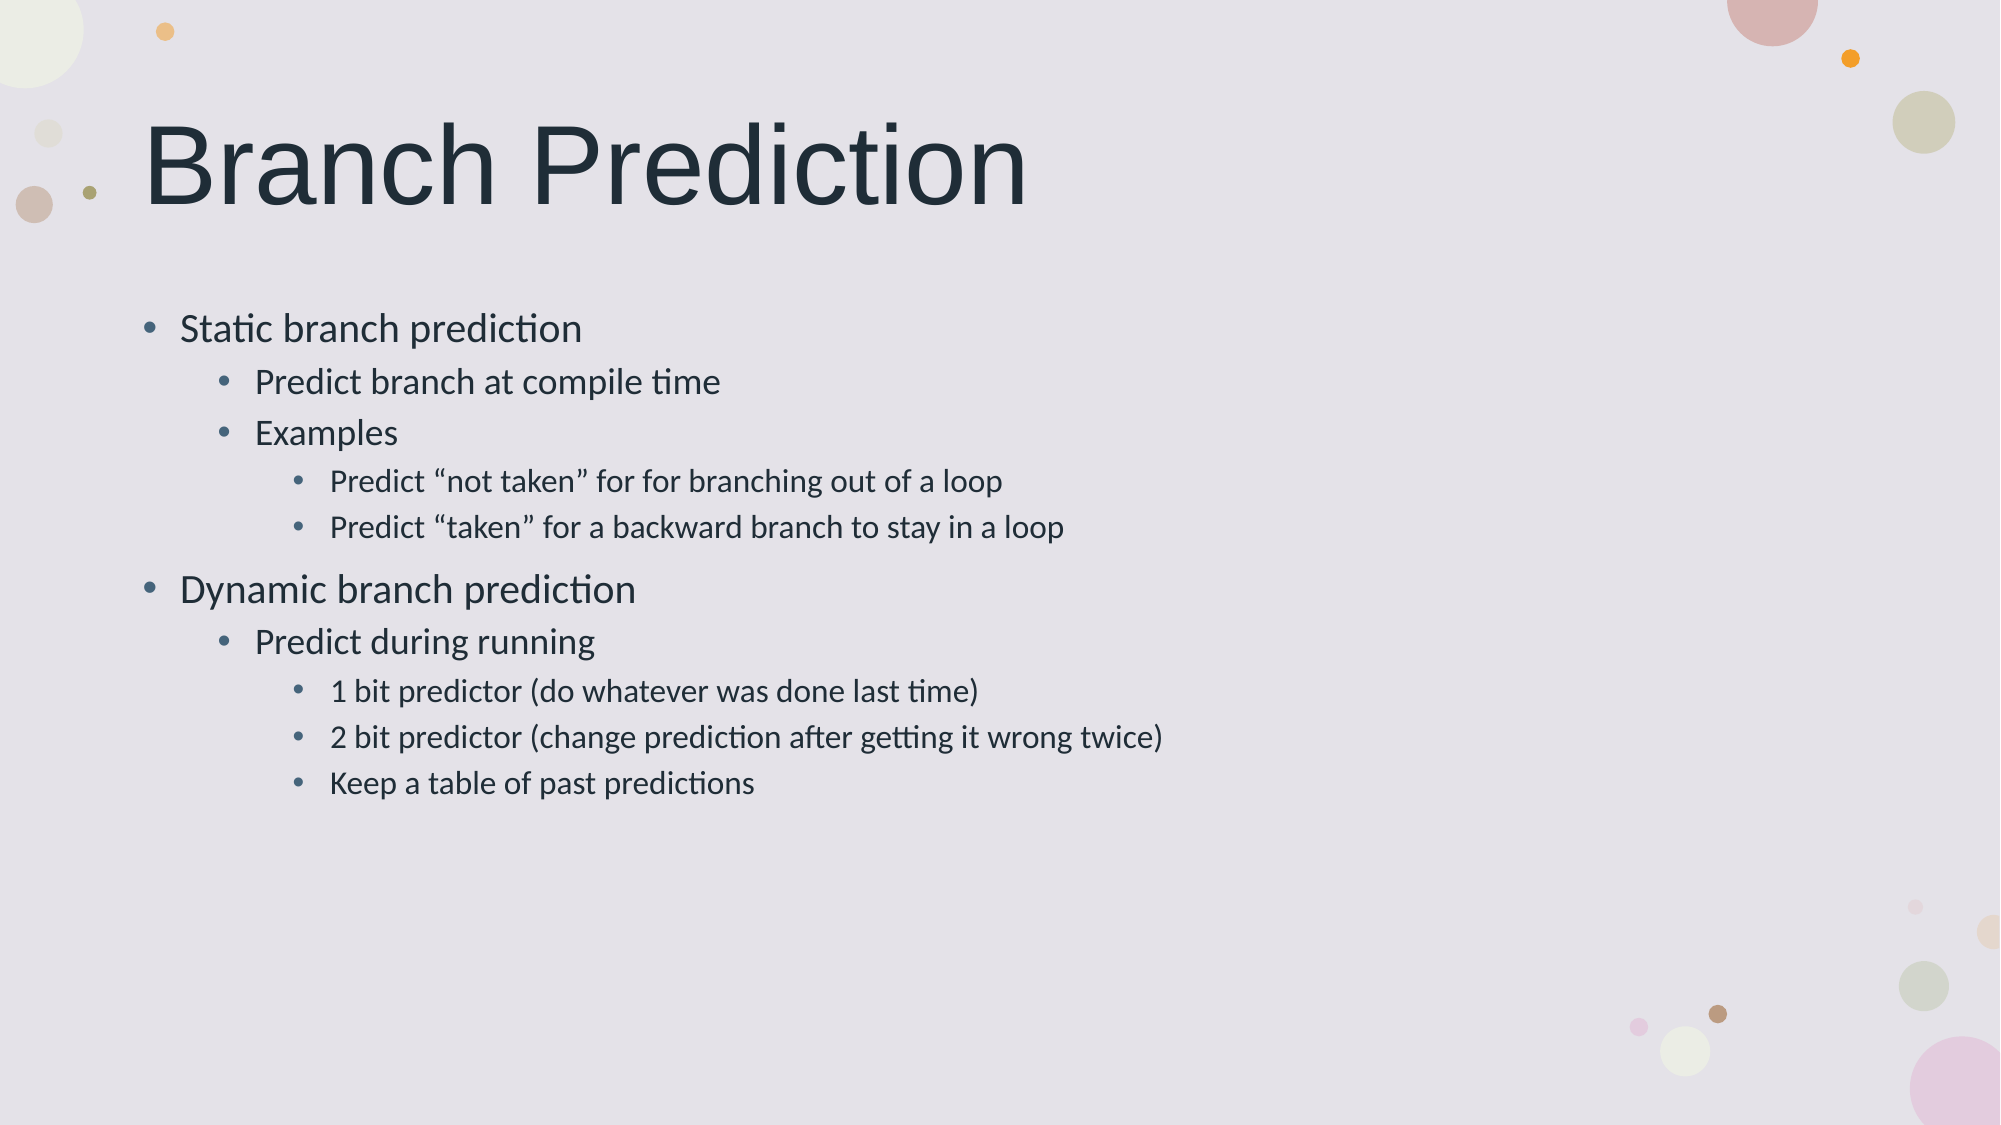

# Branch Prediction
Static branch prediction
Predict branch at compile time
Examples
Predict “not taken” for for branching out of a loop
Predict “taken” for a backward branch to stay in a loop
Dynamic branch prediction
Predict during running
1 bit predictor (do whatever was done last time)
2 bit predictor (change prediction after getting it wrong twice)
Keep a table of past predictions